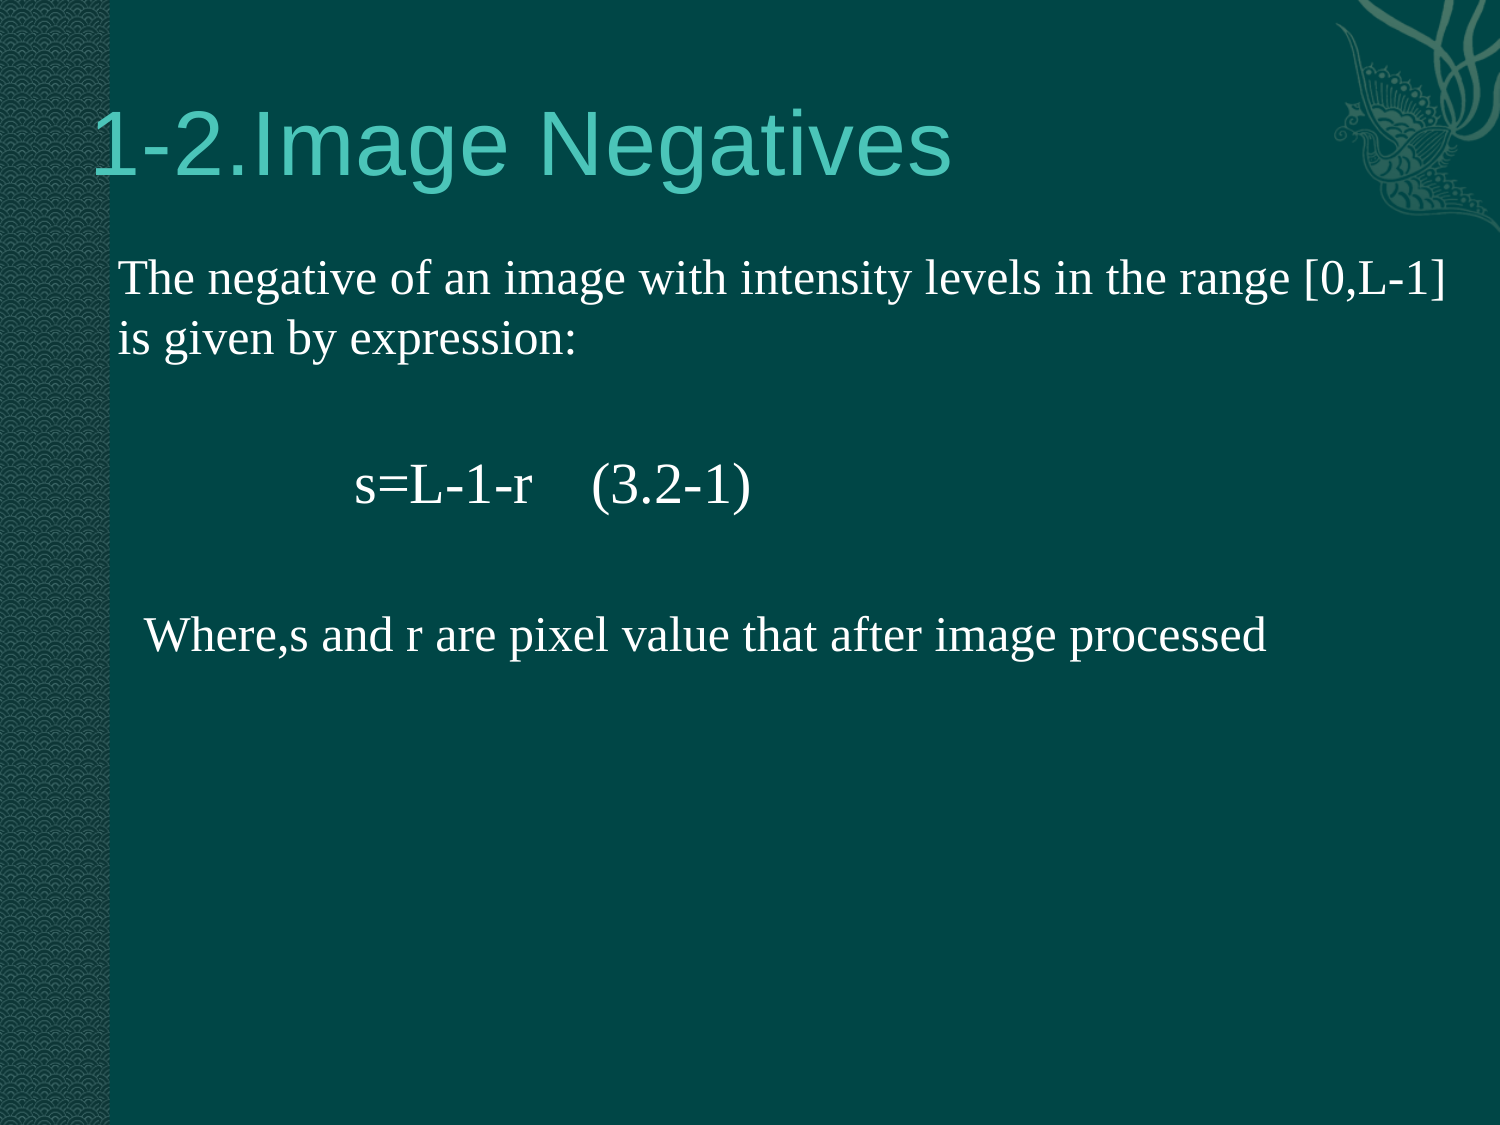

# 1-2.Image Negatives
The negative of an image with intensity levels in the range [0,L-1]
is given by expression:
s=L-1-r    (3.2-1)
Where,s and r are pixel value that after image processed